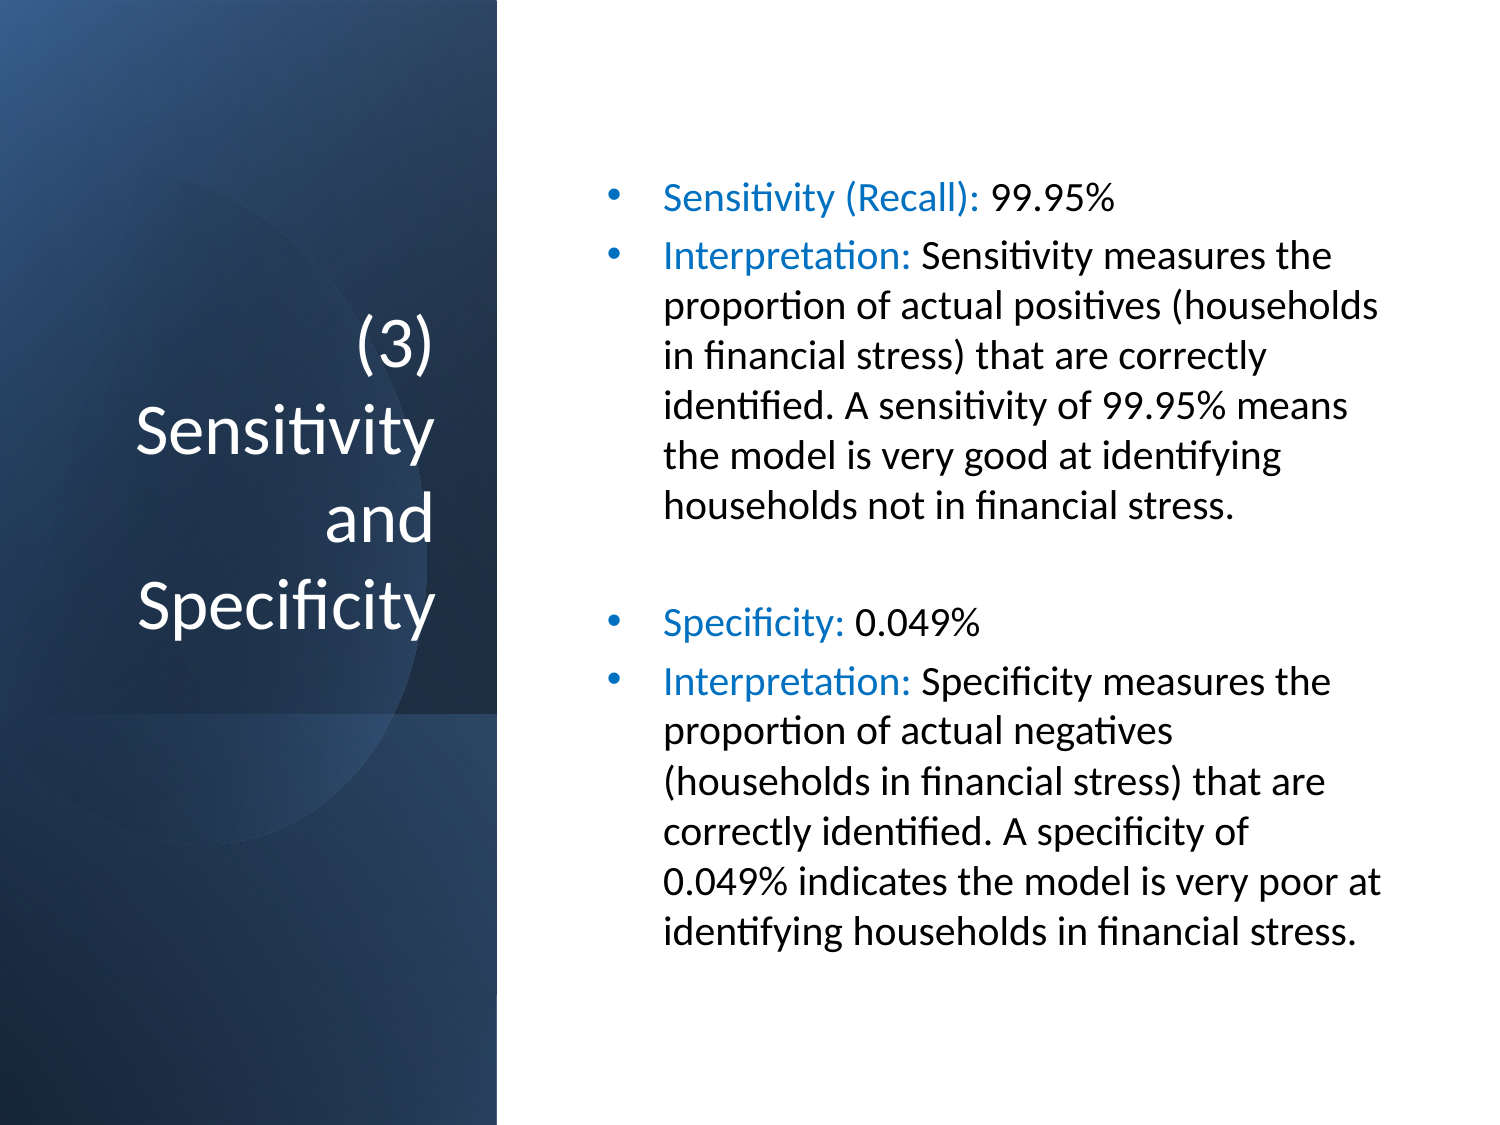

# (3) Sensitivity and Specificity
Sensitivity (Recall): 99.95%
Interpretation: Sensitivity measures the proportion of actual positives (households in financial stress) that are correctly identified. A sensitivity of 99.95% means the model is very good at identifying households not in financial stress.

Specificity: 0.049%
Interpretation: Specificity measures the proportion of actual negatives (households in financial stress) that are correctly identified. A specificity of 0.049% indicates the model is very poor at identifying households in financial stress.